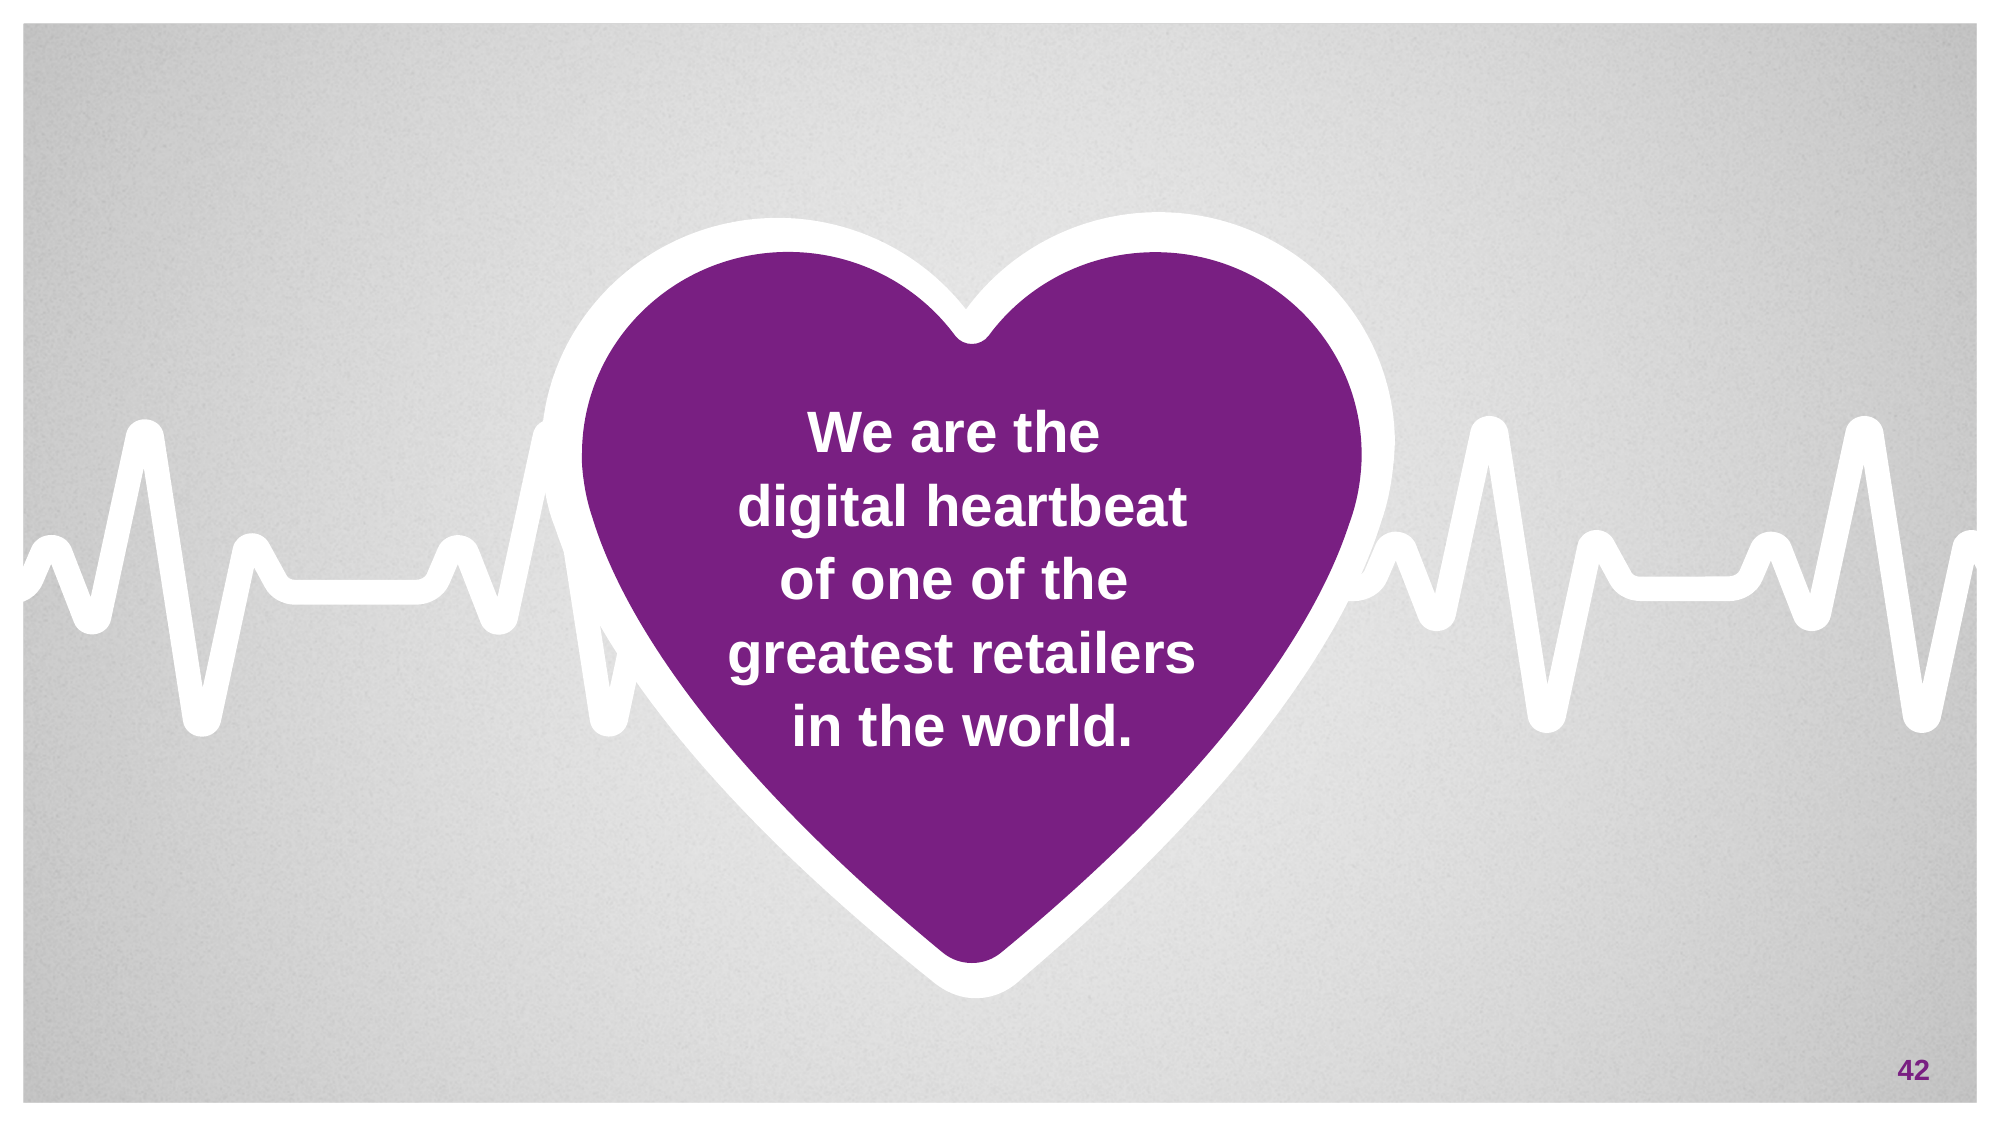

We are the
digital heartbeat
of one of the
greatest retailers
in the world.
42